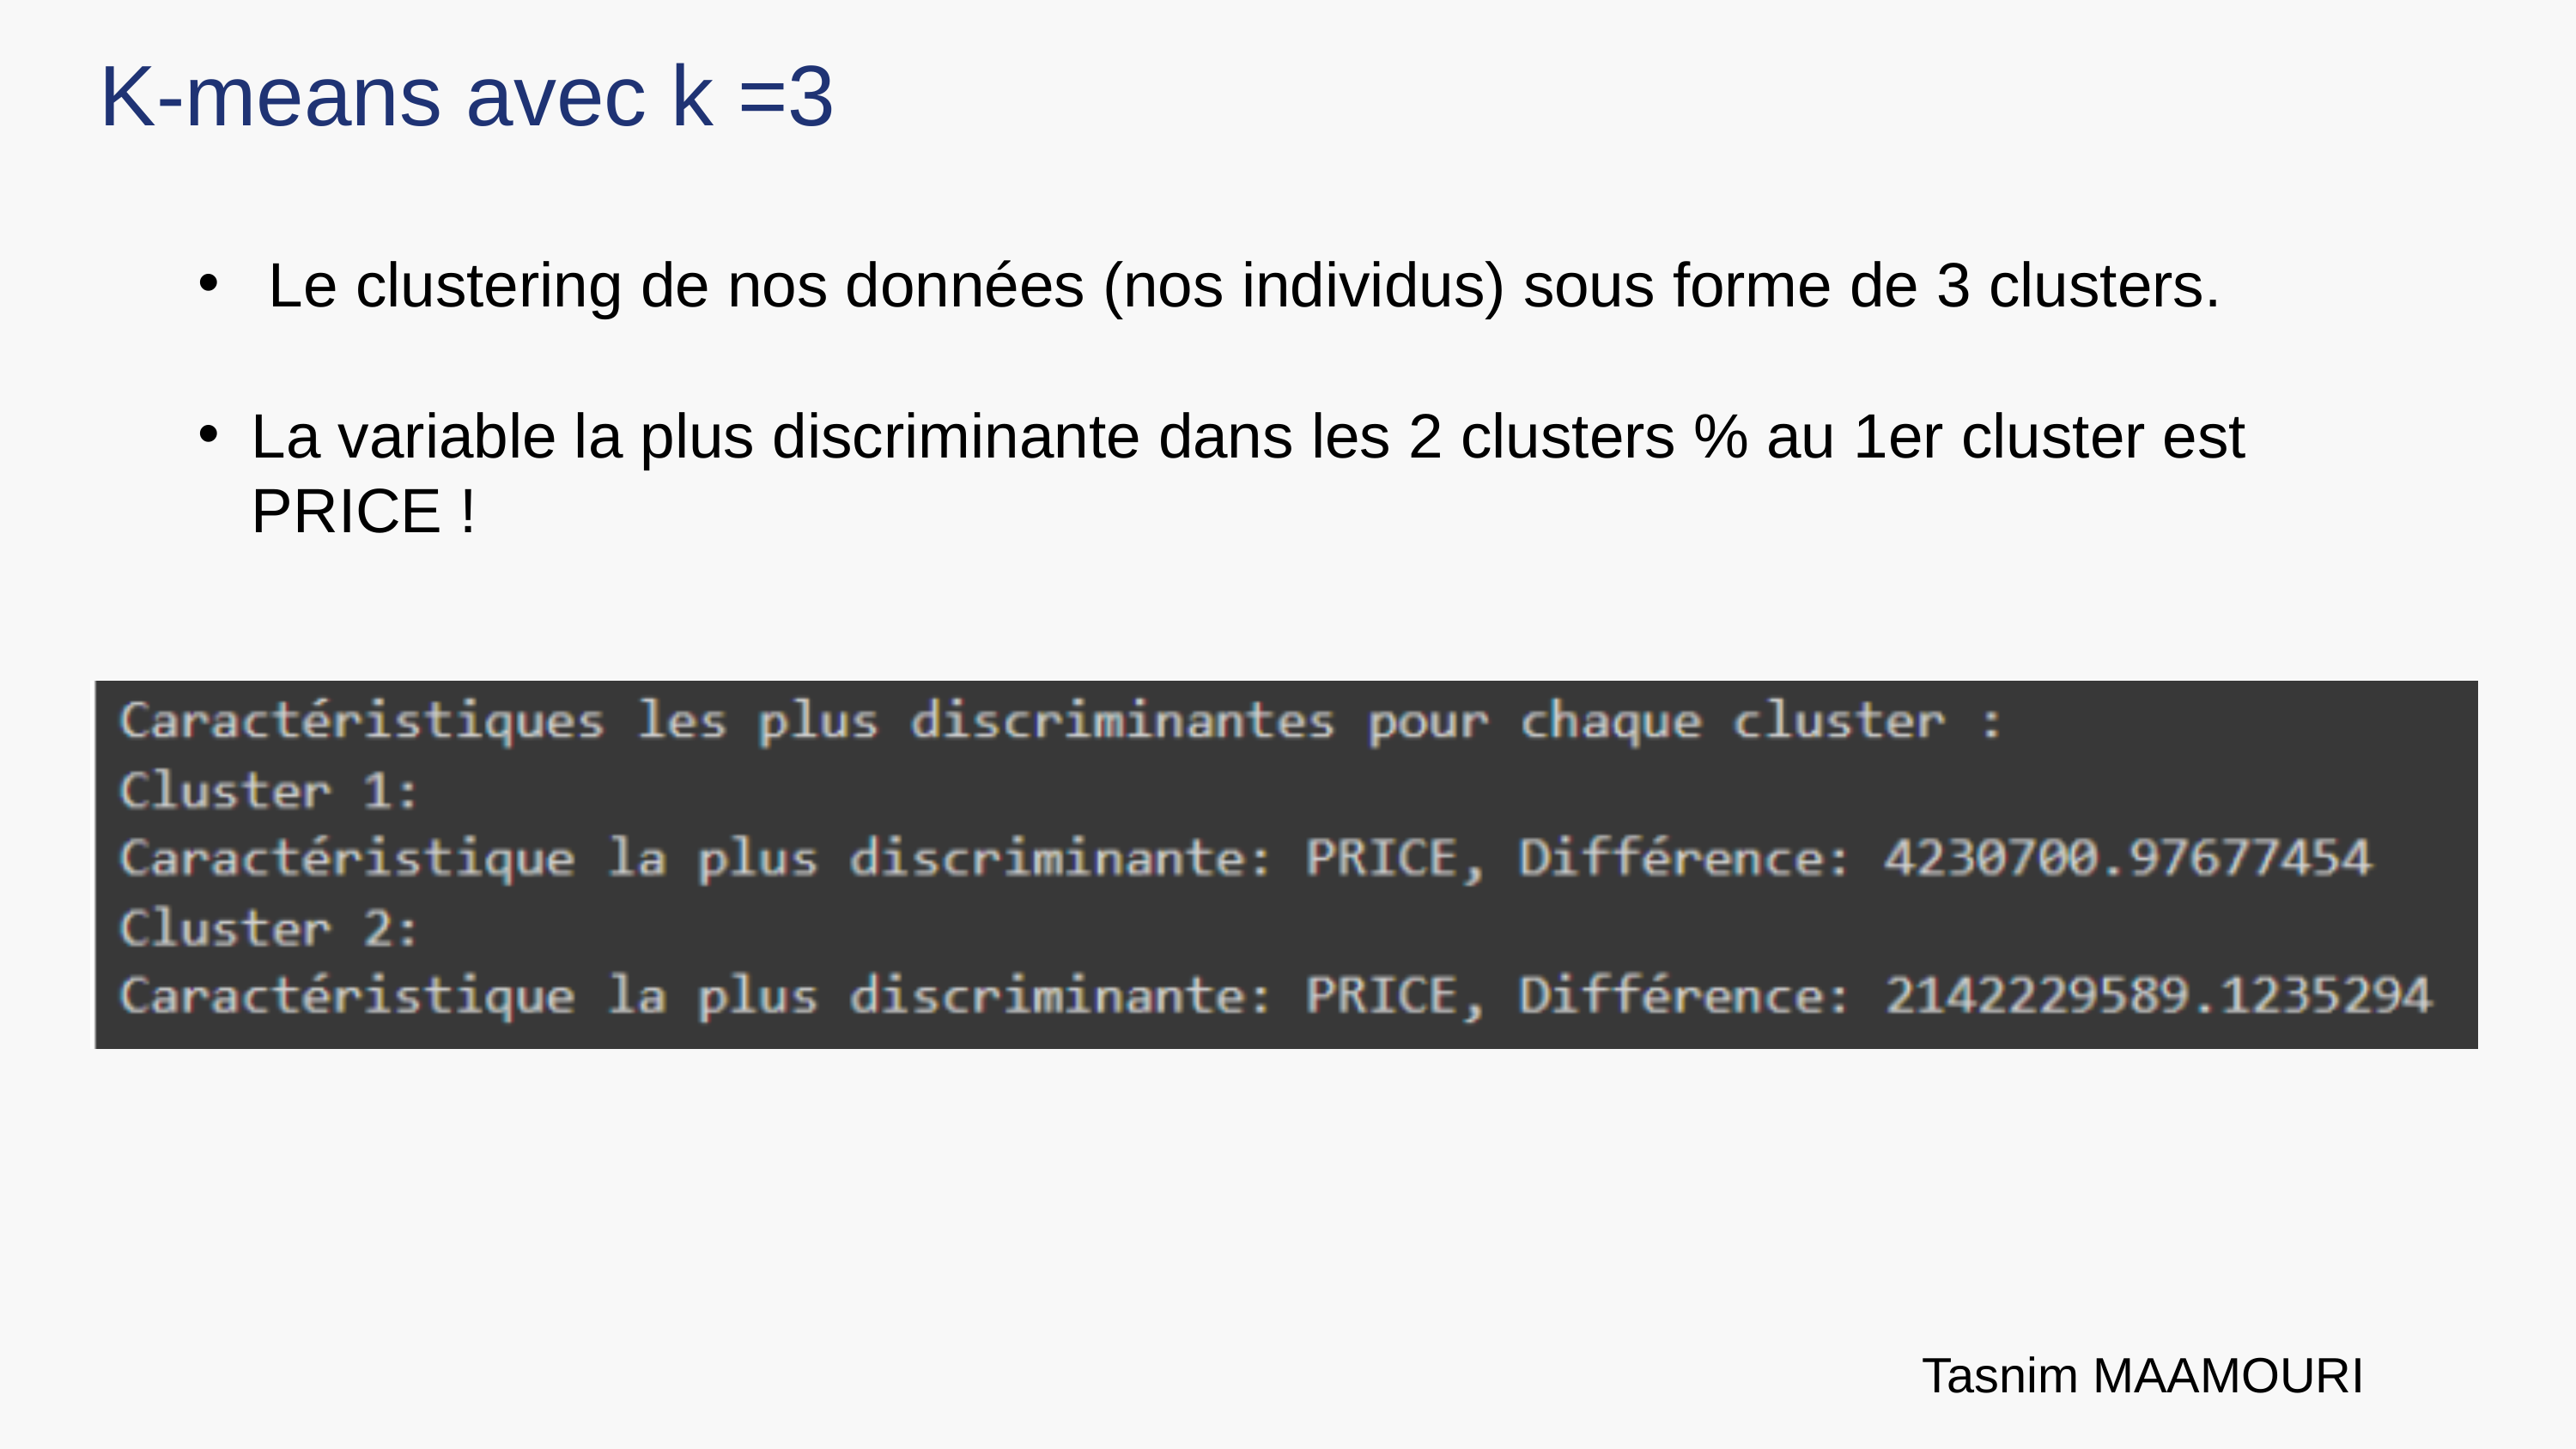

K-means avec k =3
 Le clustering de nos données (nos individus) sous forme de 3 clusters.

La variable la plus discriminante dans les 2 clusters % au 1er cluster est PRICE !

Tasnim MAAMOURI